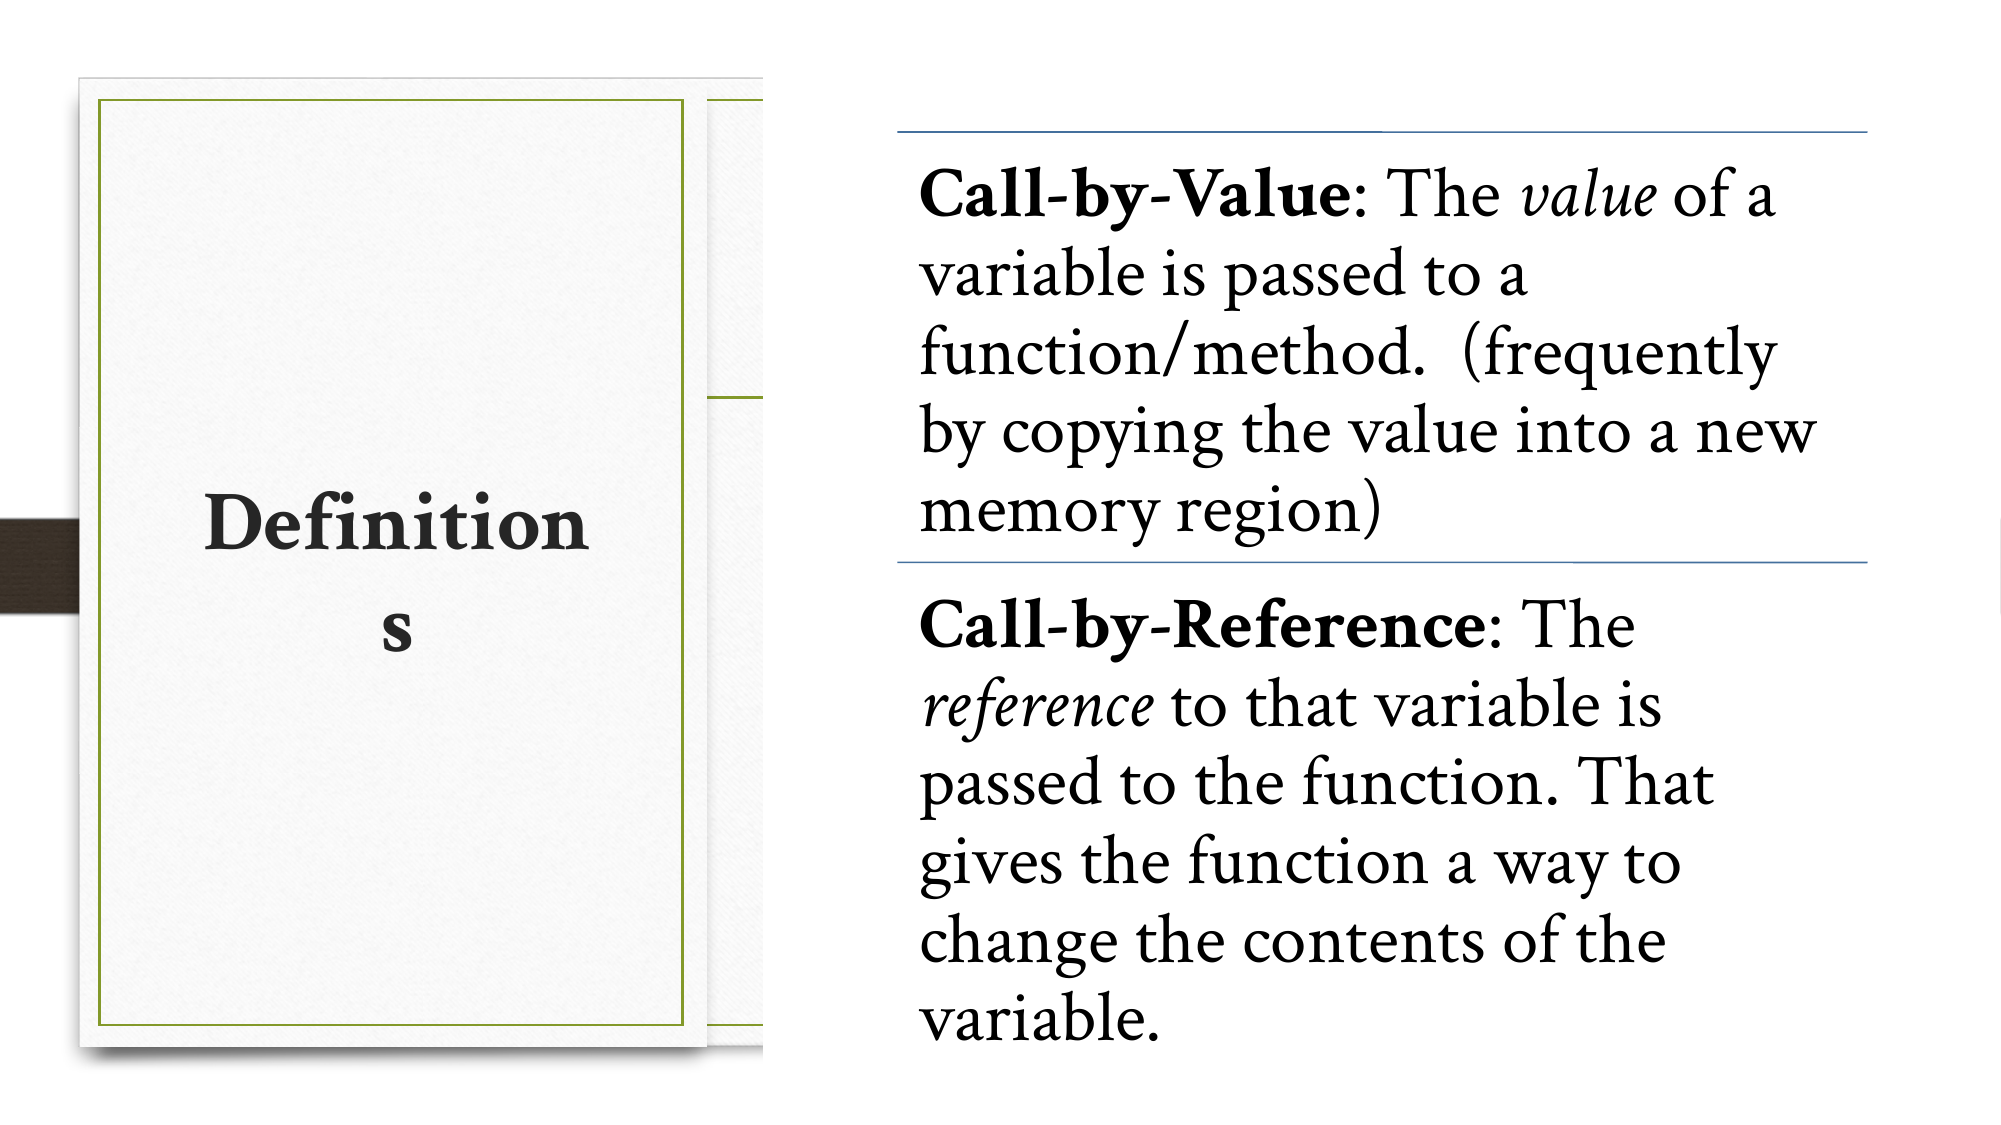

Call-by-Value: The value of a variable is passed to a function/method.  (frequently by copying the value into a new memory region)
Call-by-Reference: The reference to that variable is passed to the function. That gives the function a way to change the contents of the variable.
# Definitions